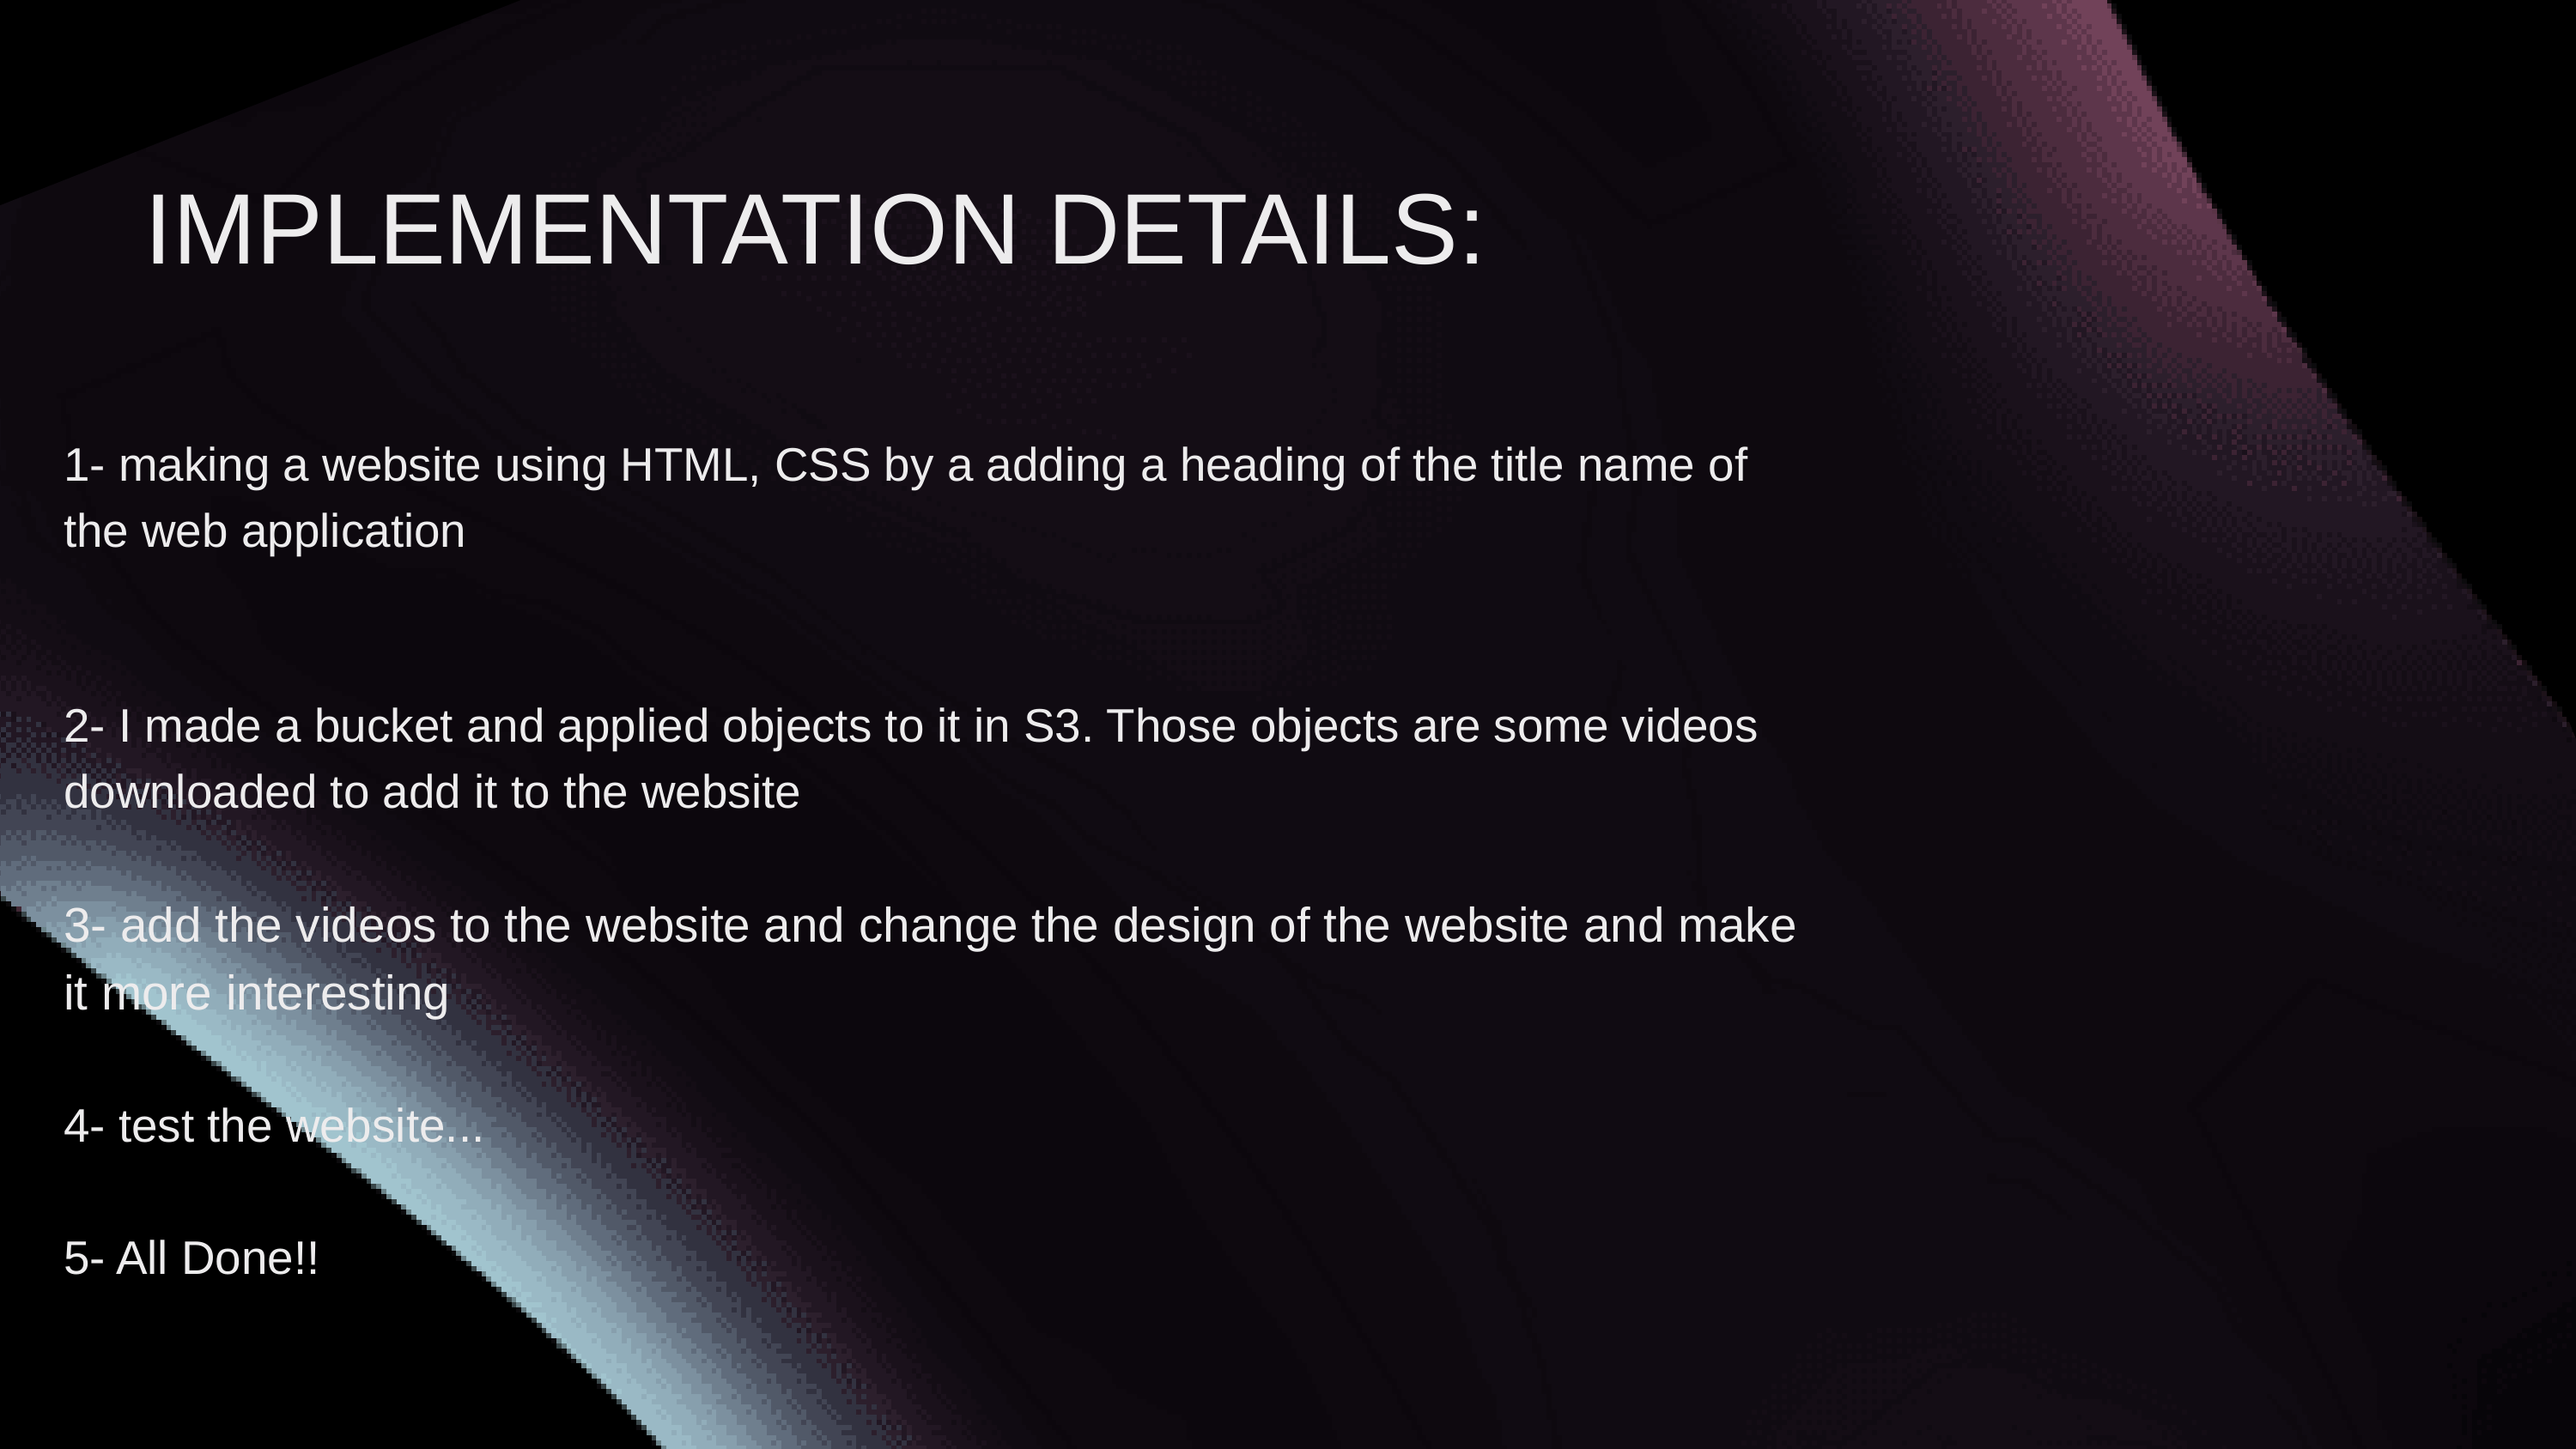

IMPLEMENTATION DETAILS:
1- making a website using HTML, CSS by a adding a heading of the title name of the web application

2- I made a bucket and applied objects to it in S3. Those objects are some videos downloaded to add it to the website

3- add the videos to the website and change the design of the website and make it more interesting

4- test the website...

5- All Done!!